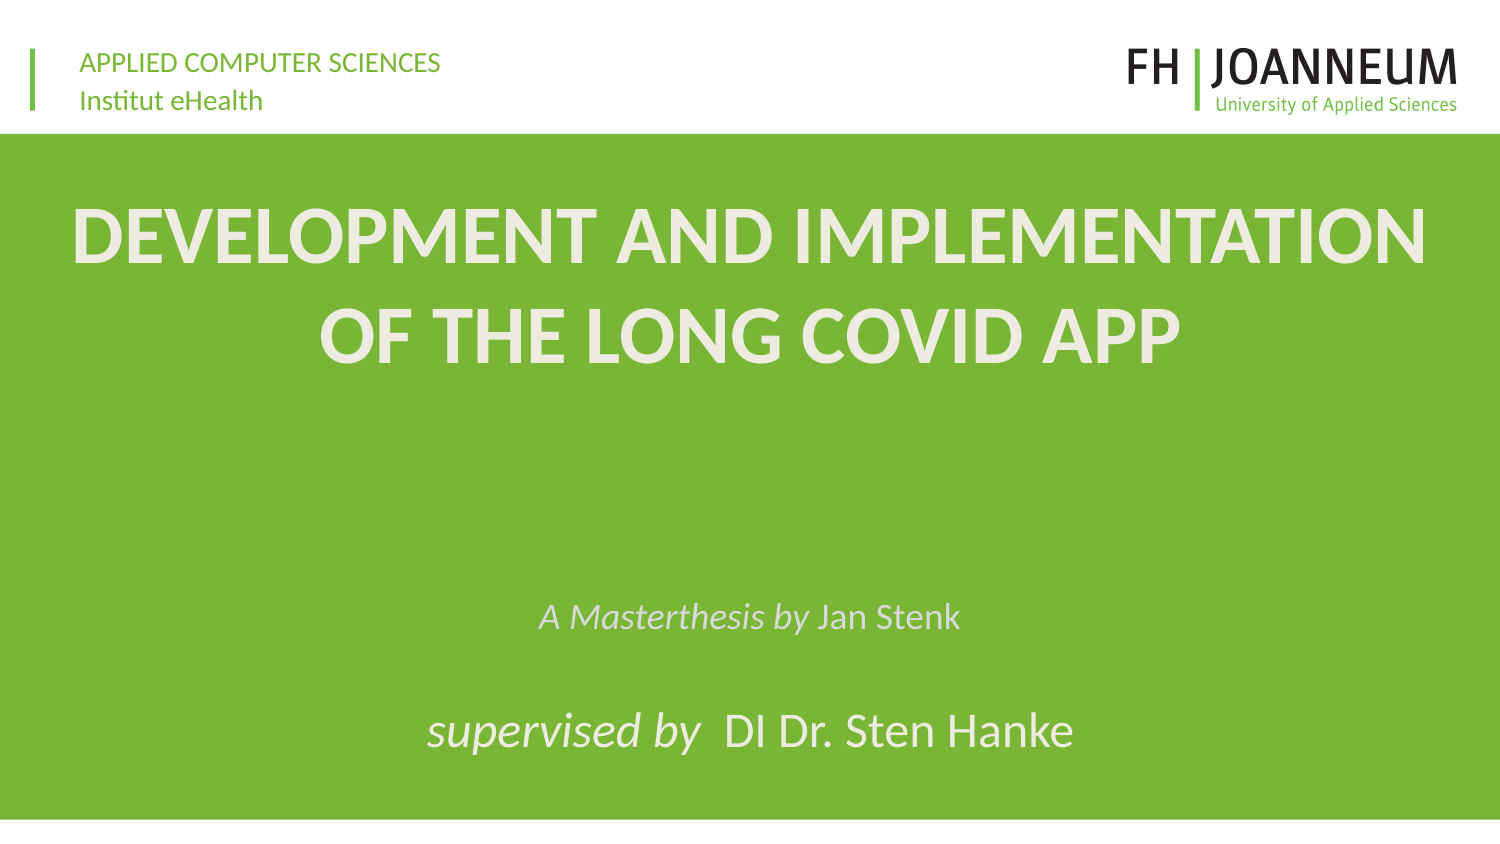

# DEVELOPMENT AND IMPLEMENTATION OF THE LONG COVID APP
supervised by  DI Dr. Sten Hanke
A Masterthesis by Jan Stenk